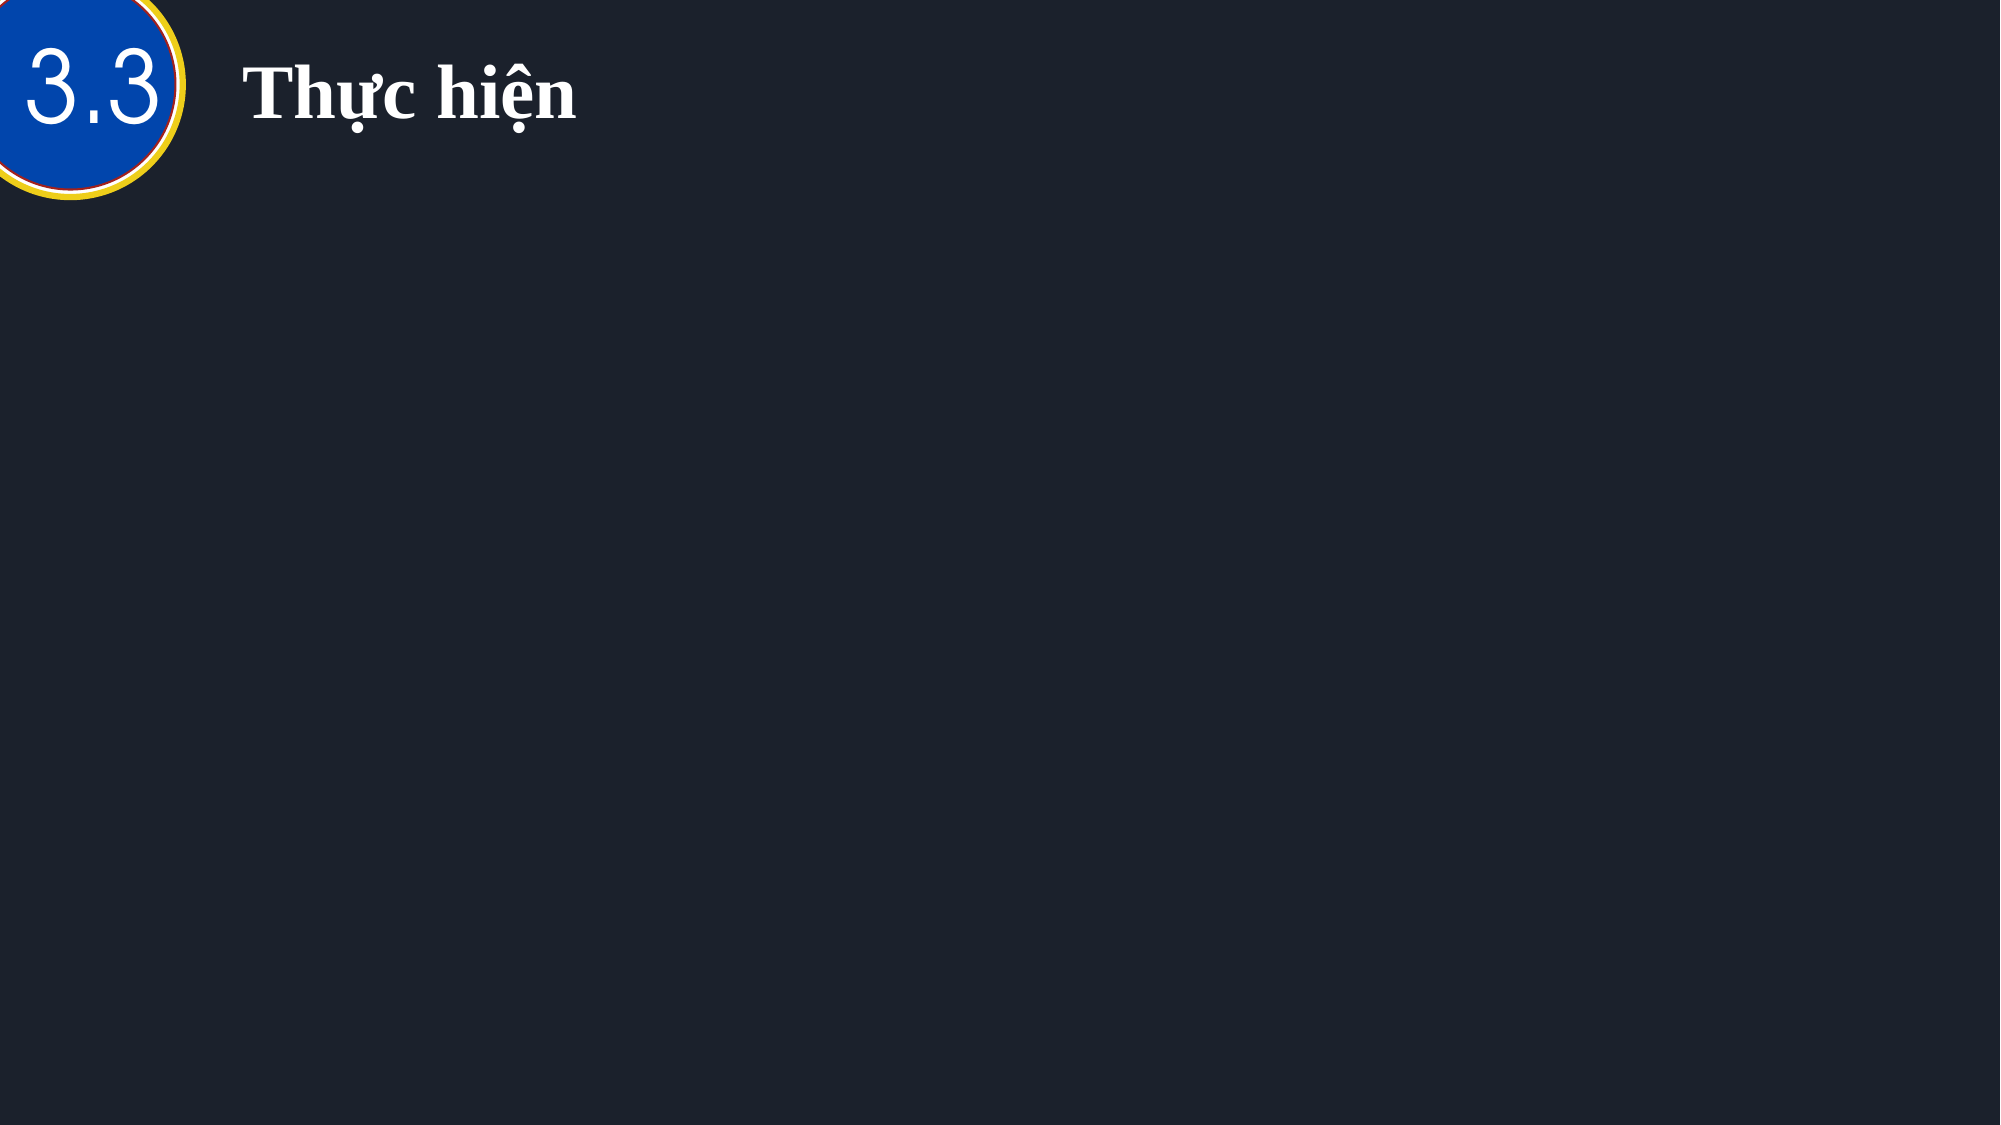

1
1

2
# Thực hiện
3.3
1
1
1

1
1